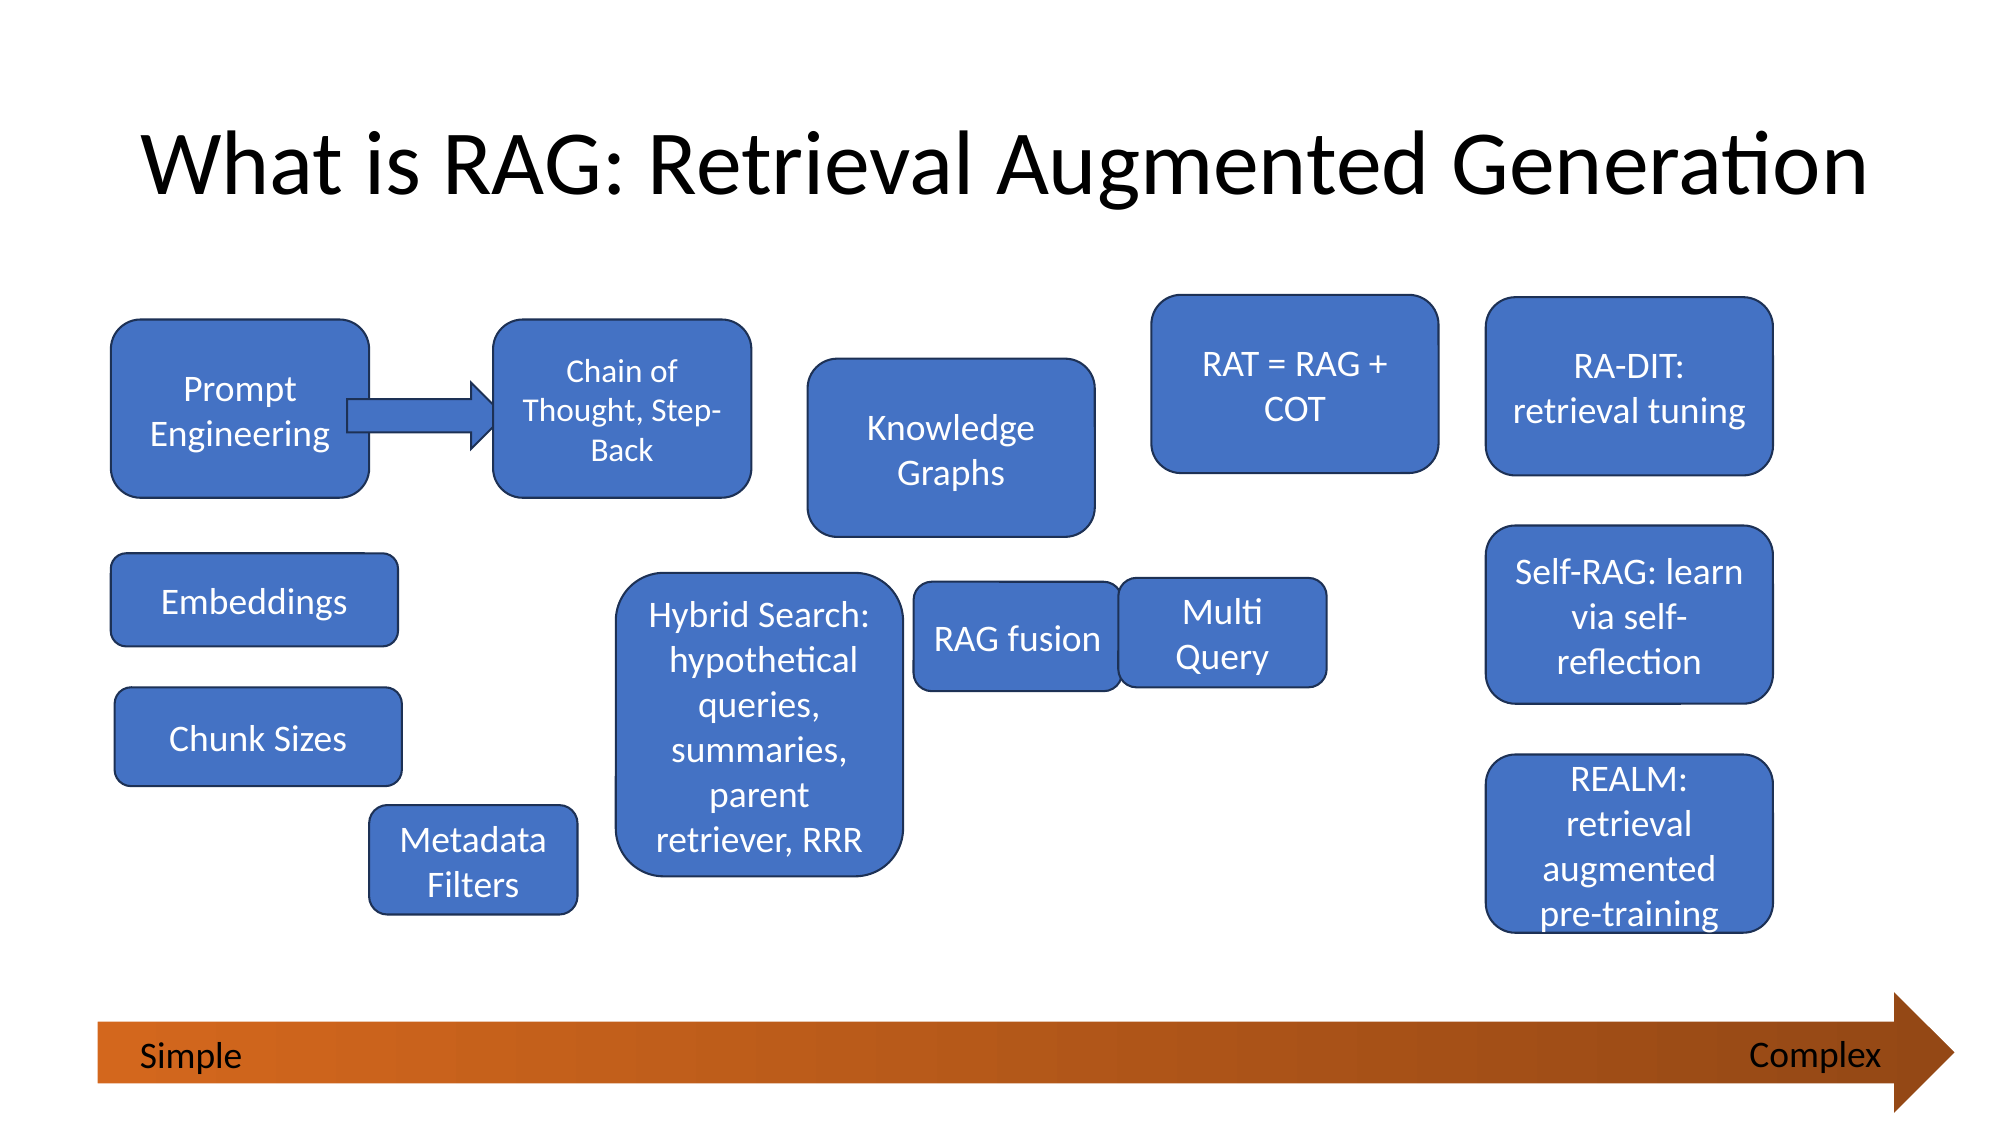

# What is RAG: Retrieval Augmented Generation
RAT = RAG + COT
RA-DIT: retrieval tuning
Prompt Engineering
Chain of Thought, Step-Back
Knowledge Graphs

Self-RAG: learn via self-reflection
Embeddings
Hybrid Search:  hypothetical queries, summaries, parent retriever, RRR
Multi Query
RAG fusion
Chunk Sizes
REALM: retrieval augmented pre-training
Metadata Filters

Complex
Simple